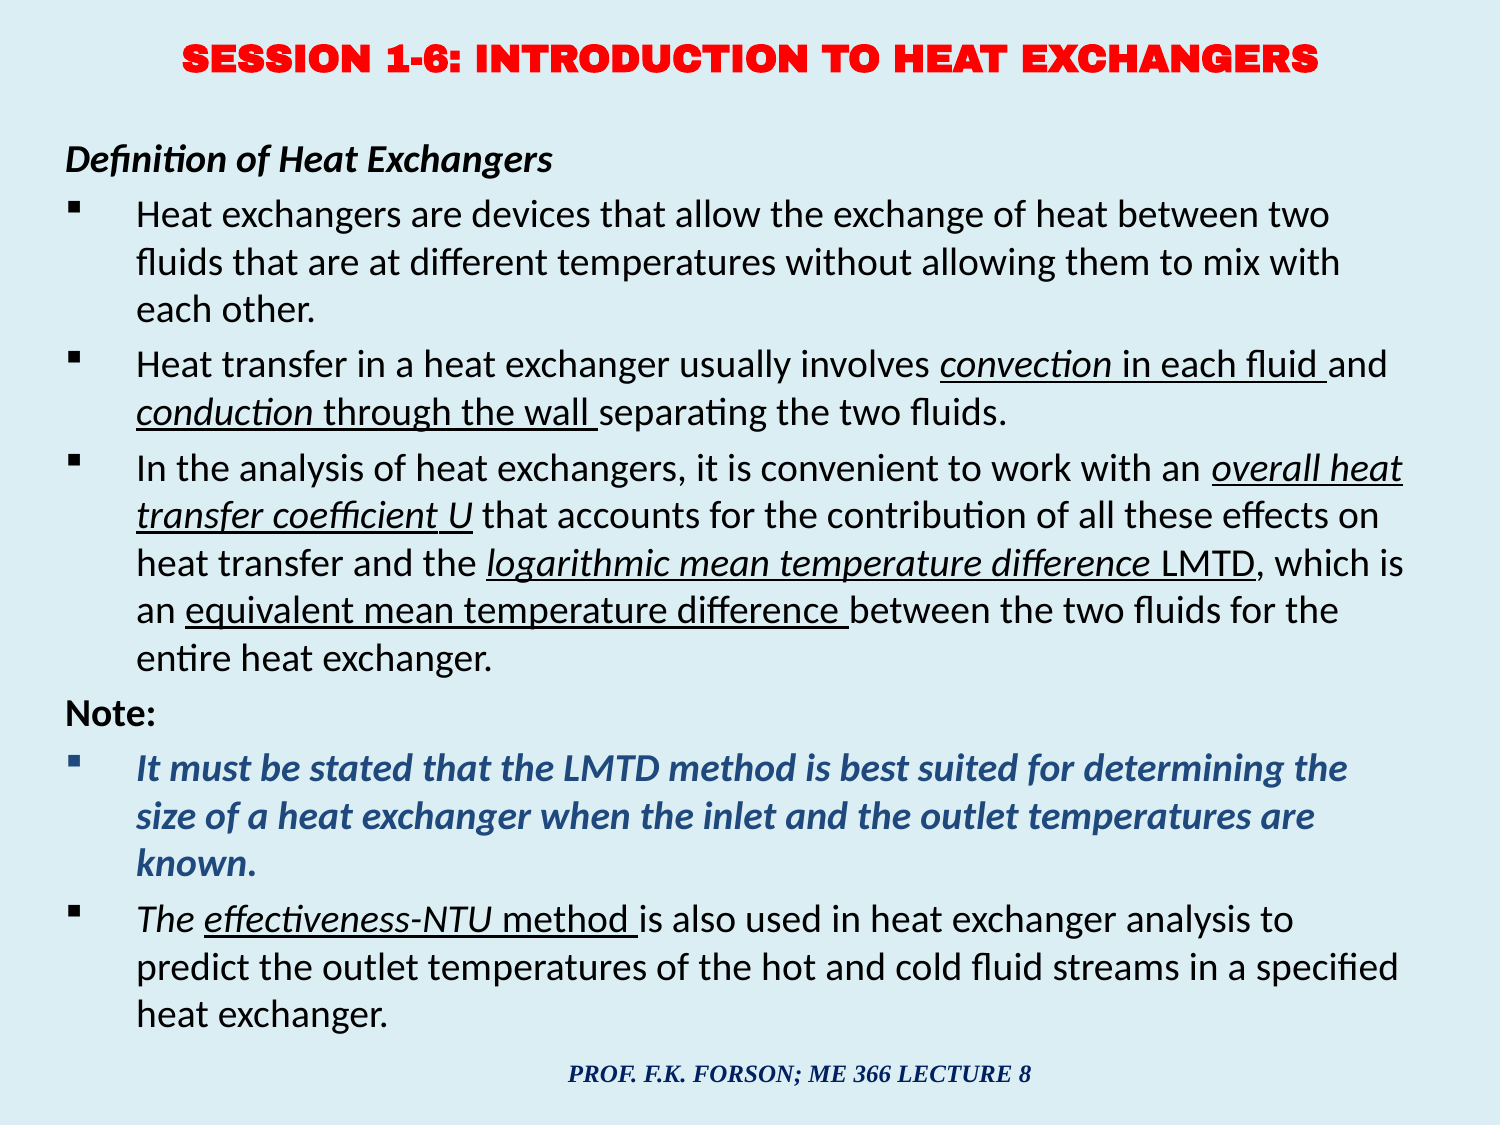

# SESSION 1-6: INTRODUCTION TO HEAT EXCHANGERS
Definition of Heat Exchangers
Heat exchangers are devices that allow the exchange of heat between two fluids that are at different temperatures without allowing them to mix with each other.
Heat transfer in a heat exchanger usually involves convection in each fluid and conduction through the wall separating the two fluids.
In the analysis of heat exchangers, it is convenient to work with an overall heat transfer coefficient U that accounts for the contribution of all these effects on heat transfer and the logarithmic mean temperature difference LMTD, which is an equivalent mean temperature difference between the two fluids for the entire heat exchanger.
Note:
It must be stated that the LMTD method is best suited for determining the size of a heat exchanger when the inlet and the outlet temperatures are known.
The effectiveness-NTU method is also used in heat exchanger analysis to predict the outlet temperatures of the hot and cold fluid streams in a specified heat exchanger.

PROF. F.K. FORSON; ME 366 LECTURE 8